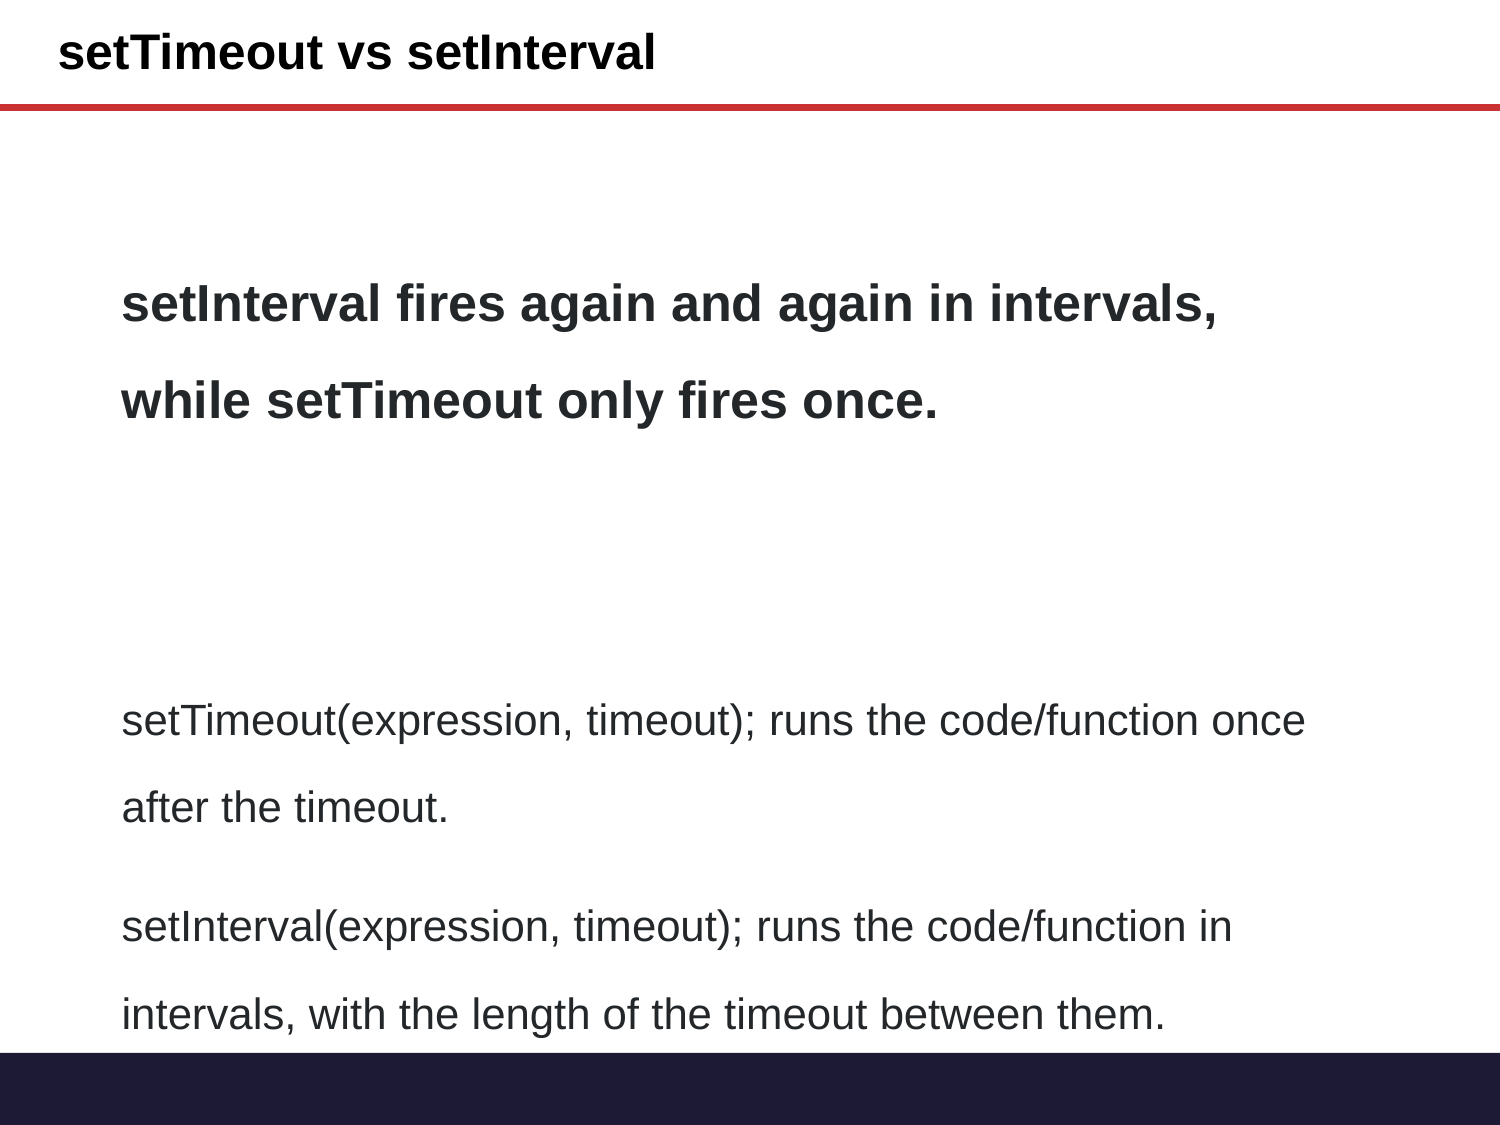

# setTimeout vs setInterval

setInterval fires again and again in intervals, while setTimeout only fires once.

setTimeout(expression, timeout); runs the code/function once after the timeout.
setInterval(expression, timeout); runs the code/function in intervals, with the length of the timeout between them.